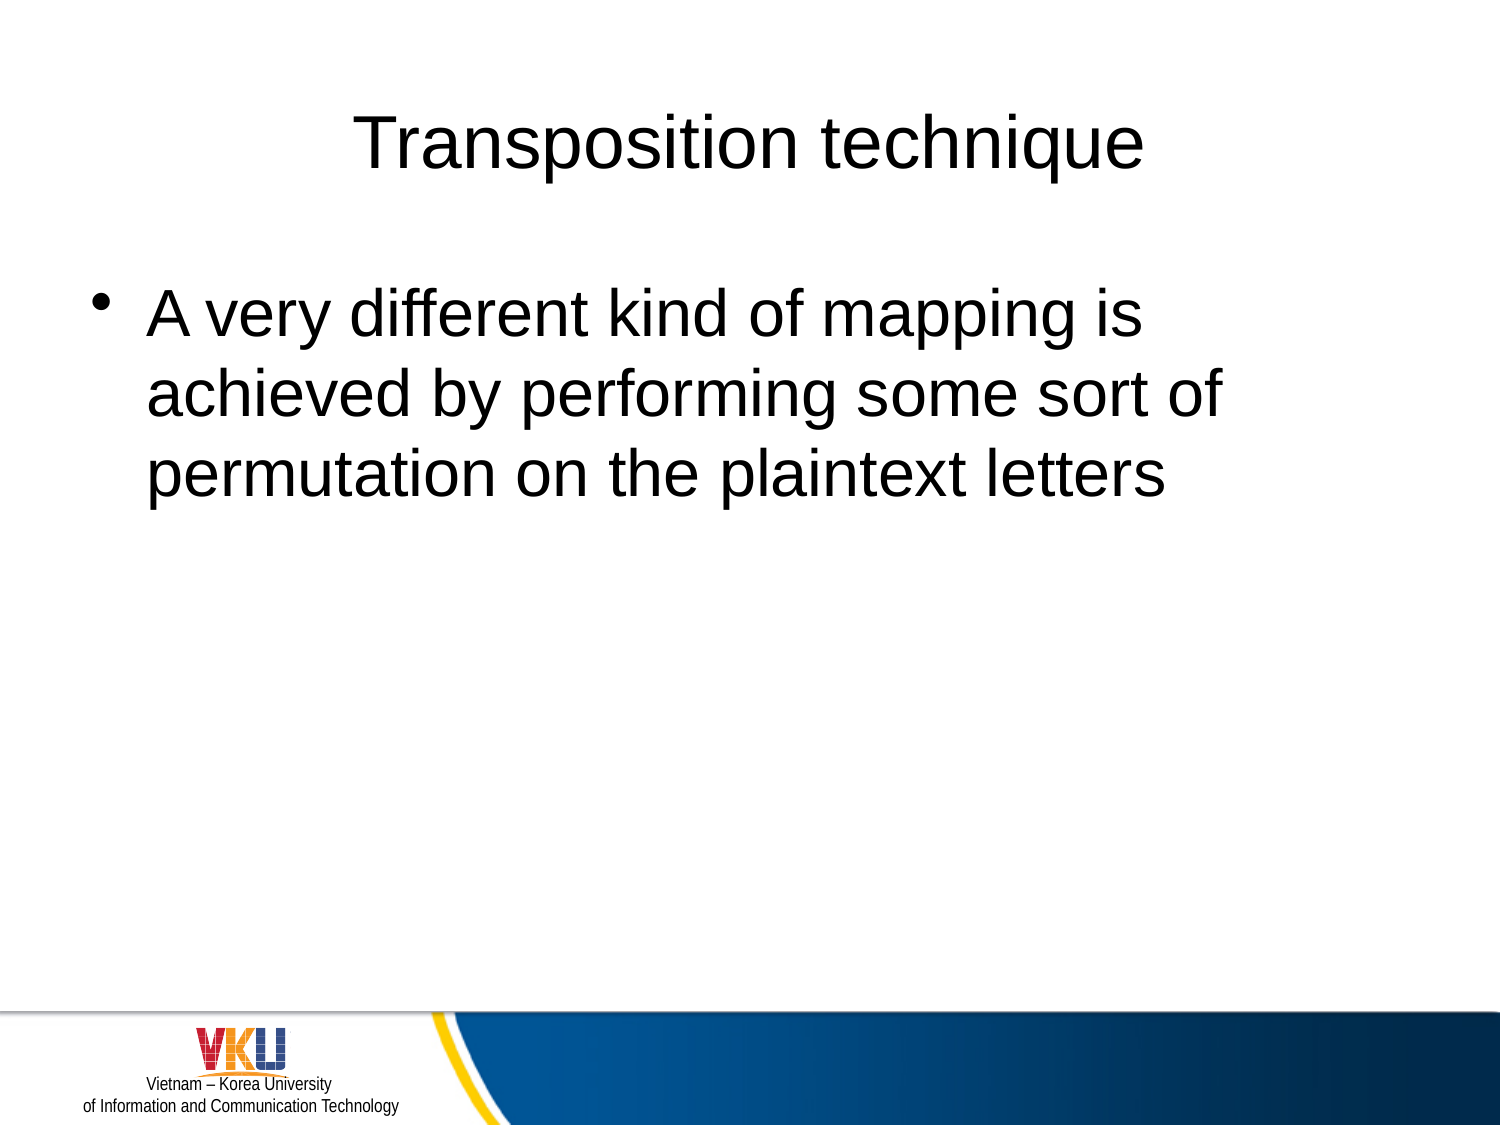

# Transposition technique
A very different kind of mapping is achieved by performing some sort of permutation on the plaintext letters